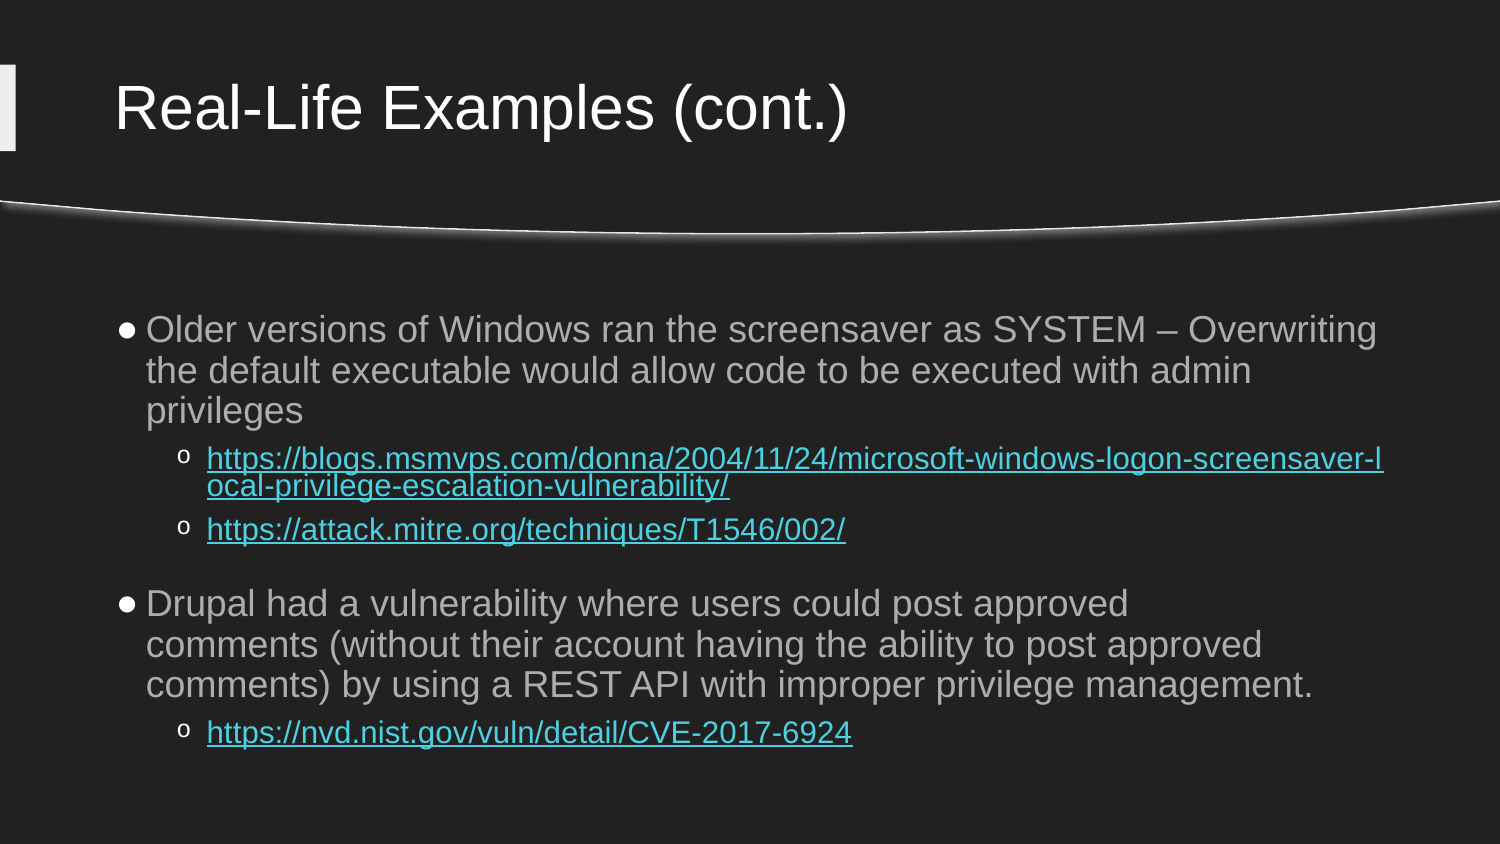

# Real-Life Examples (cont.)

Older versions of Windows ran the screensaver as SYSTEM – Overwriting the default executable would allow code to be executed with admin privileges
https://blogs.msmvps.com/donna/2004/11/24/microsoft-windows-logon-screensaver-local-privilege-escalation-vulnerability/
https://attack.mitre.org/techniques/T1546/002/
Drupal had a vulnerability where users could post approved comments (without their account having the ability to post approved comments) by using a REST API with improper privilege management.
https://nvd.nist.gov/vuln/detail/CVE-2017-6924